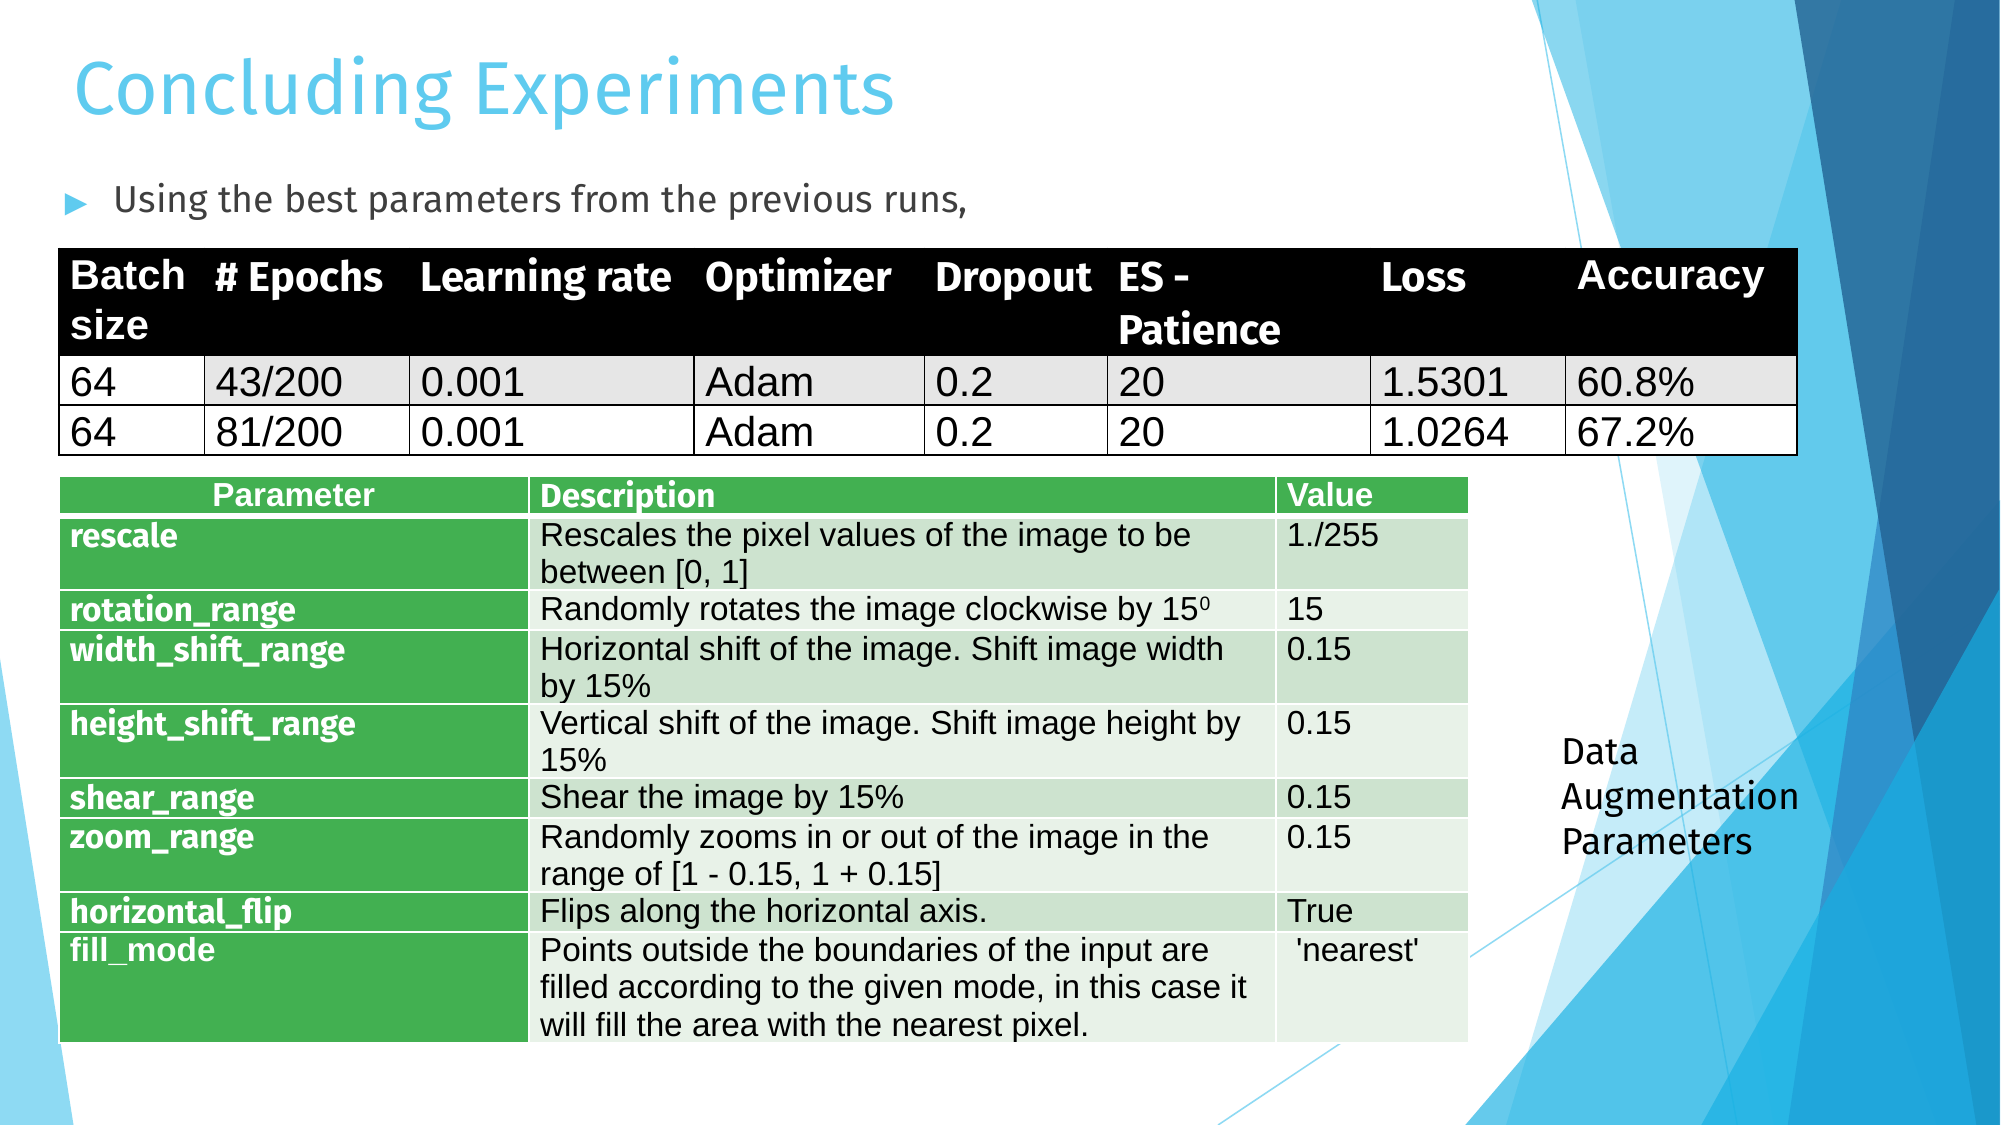

# Concluding Experiments
Using the best parameters from the previous runs,

| Batch size | # Epochs | Learning rate | Optimizer | Dropout | ES - Patience | Loss | Accuracy |
| --- | --- | --- | --- | --- | --- | --- | --- |
| 64 | 43/200 | 0.001 | Adam | 0.2 | 20 | 1.5301 | 60.8% |
| 64 | 81/200 | 0.001 | Adam | 0.2 | 20 | 1.0264 | 67.2% |
| Parameter | Description | Value |
| --- | --- | --- |
| rescale | Rescales the pixel values of the image to be between [0, 1] | 1./255 |
| rotation\_range | Randomly rotates the image clockwise by 150 | 15 |
| width\_shift\_range | Horizontal shift of the image. Shift image width by 15% | 0.15 |
| height\_shift\_range | Vertical shift of the image. Shift image height by 15% | 0.15 |
| shear\_range | Shear the image by 15% | 0.15 |
| zoom\_range | Randomly zooms in or out of the image in the range of [1 - 0.15, 1 + 0.15] | 0.15 |
| horizontal\_flip | Flips along the horizontal axis. | True |
| fill\_mode | Points outside the boundaries of the input are filled according to the given mode, in this case it will fill the area with the nearest pixel. | 'nearest' |
Data Augmentation Parameters